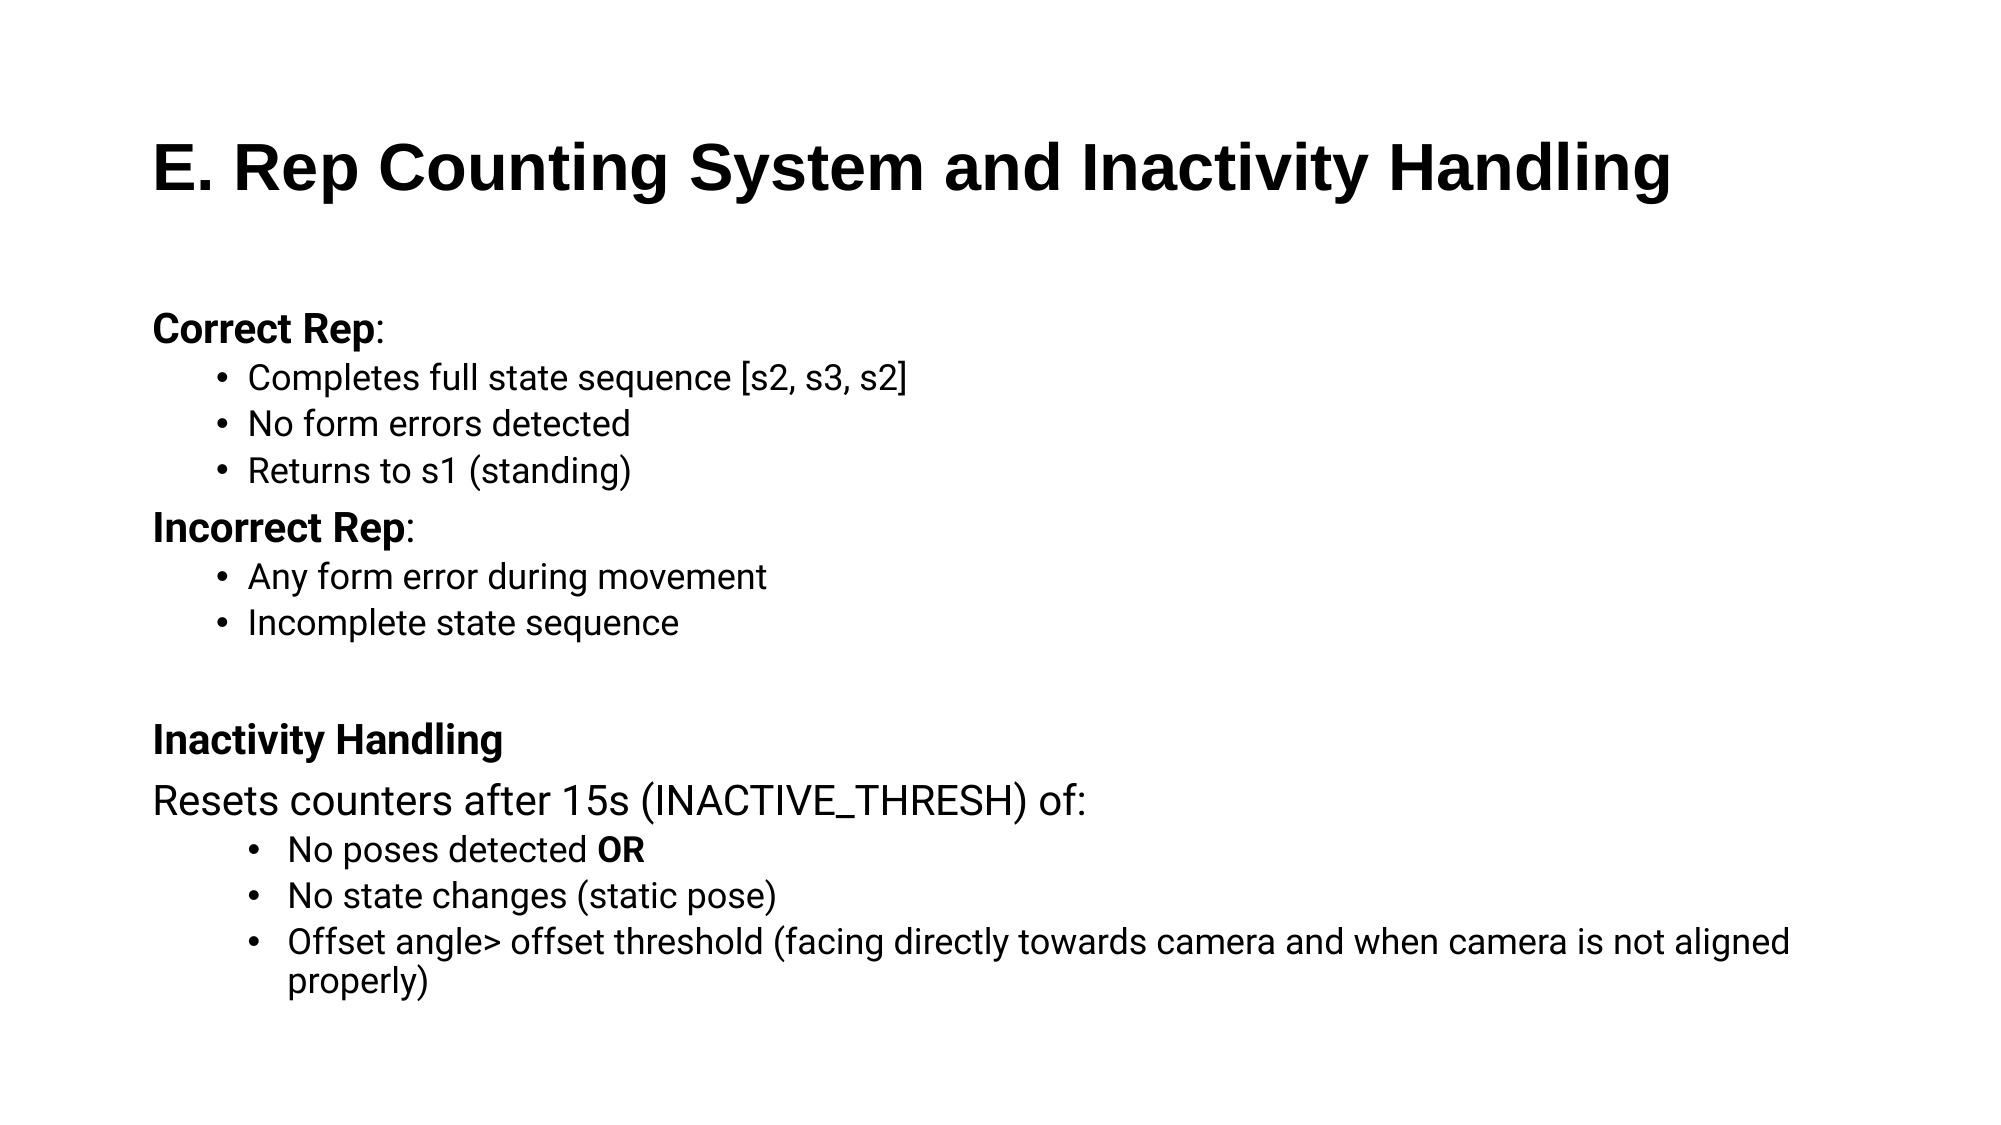

# E. Rep Counting System and Inactivity Handling
Correct Rep:
Completes full state sequence [s2, s3, s2]
No form errors detected
Returns to s1 (standing)
Incorrect Rep:
Any form error during movement
Incomplete state sequence

Inactivity Handling
Resets counters after 15s (INACTIVE_THRESH) of:
No poses detected OR
No state changes (static pose)
Offset angle> offset threshold (facing directly towards camera and when camera is not aligned properly)